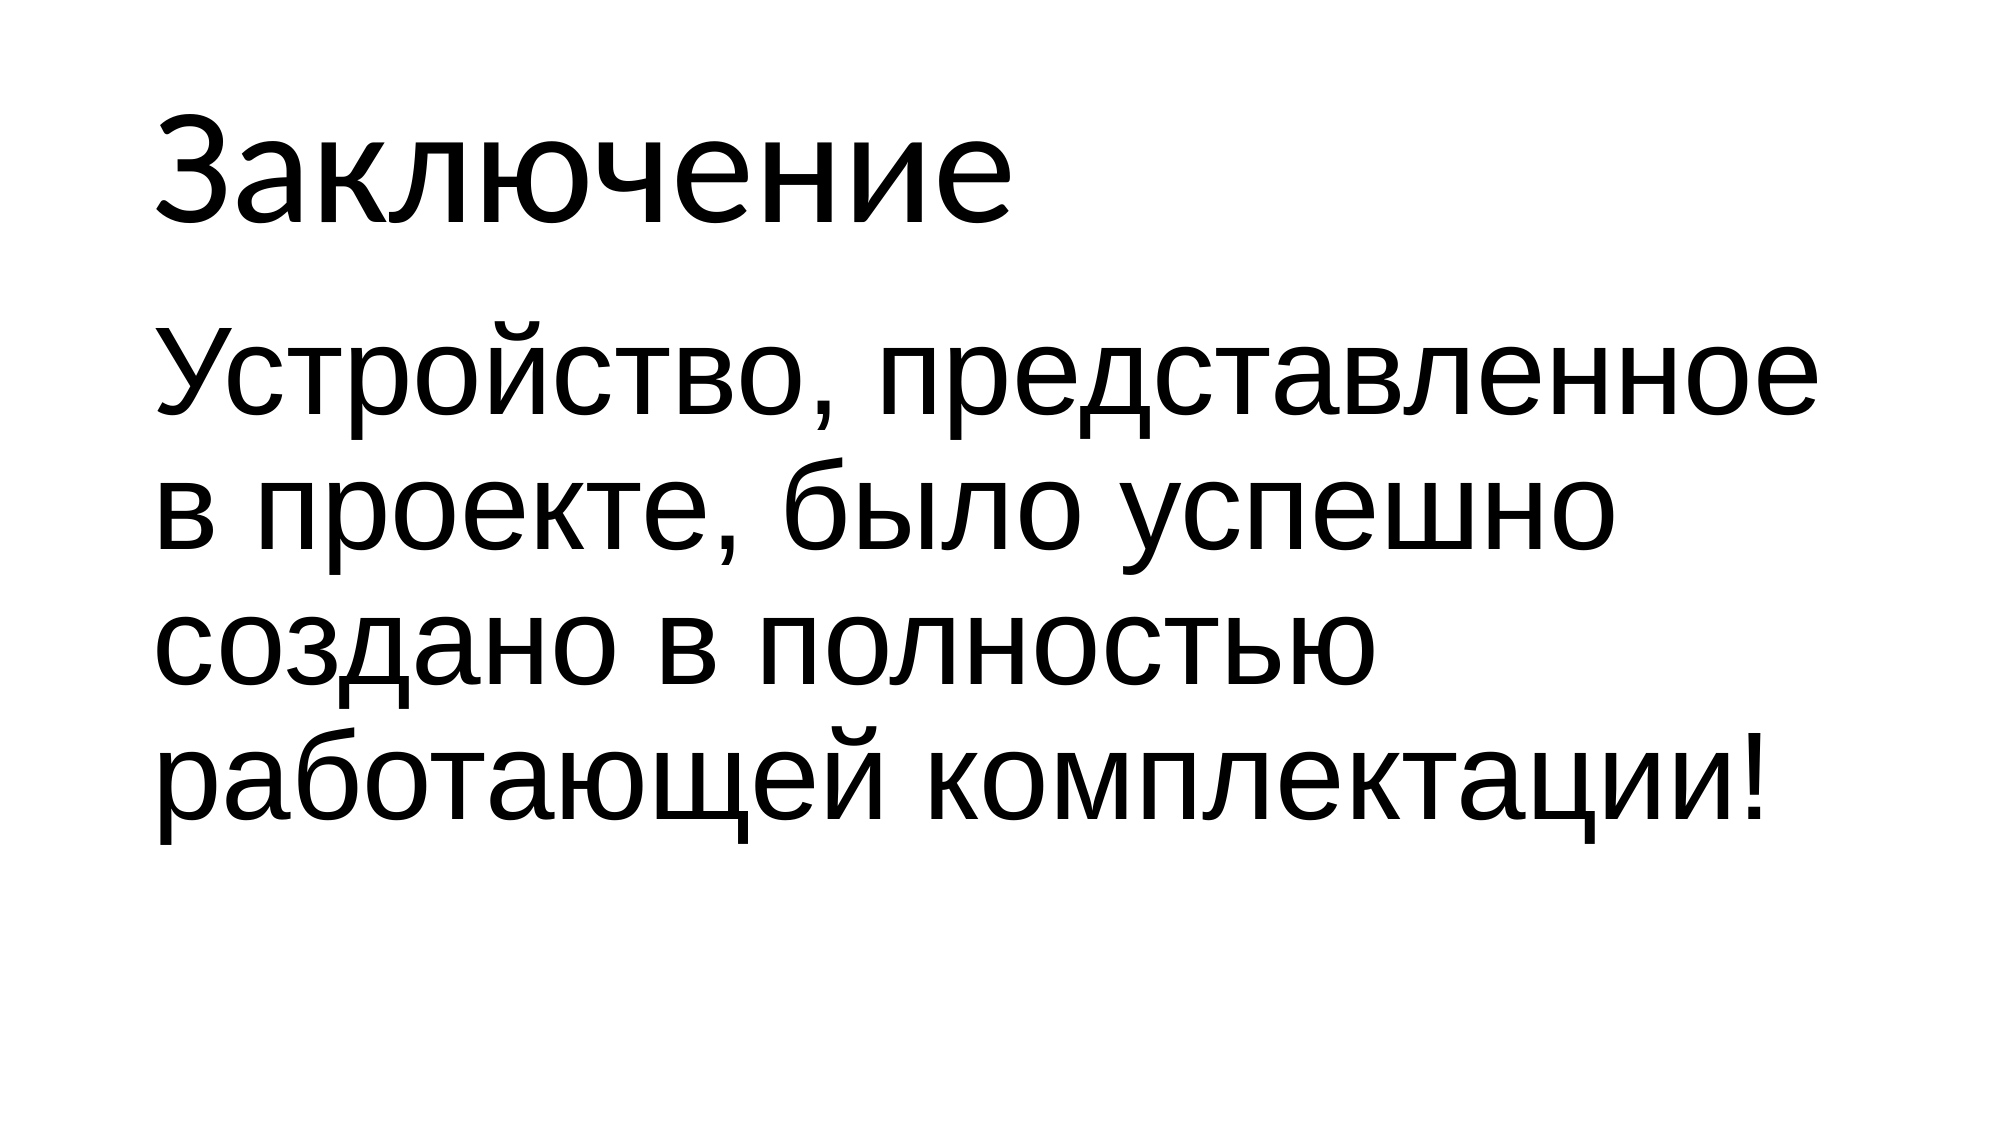

# Заключение
Устройство, представленное в проекте, было успешно создано в полностью работающей комплектации!